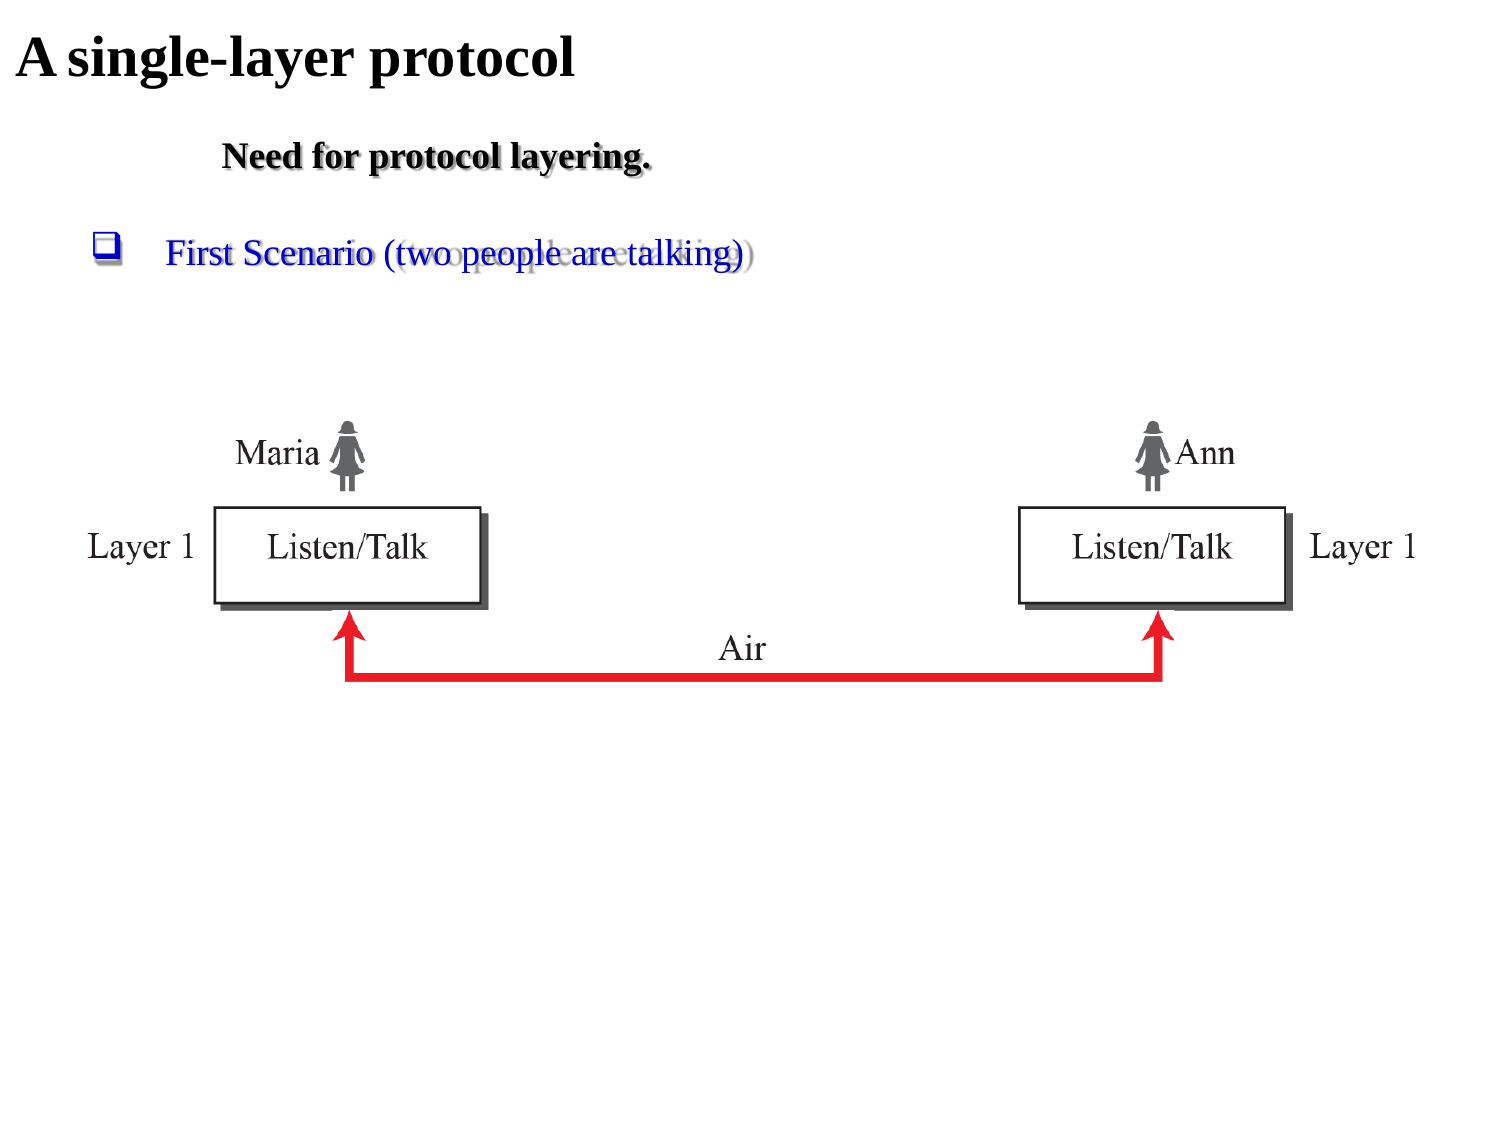

# A single-layer protocol

Need for protocol layering.

First Scenario (two people are talking)